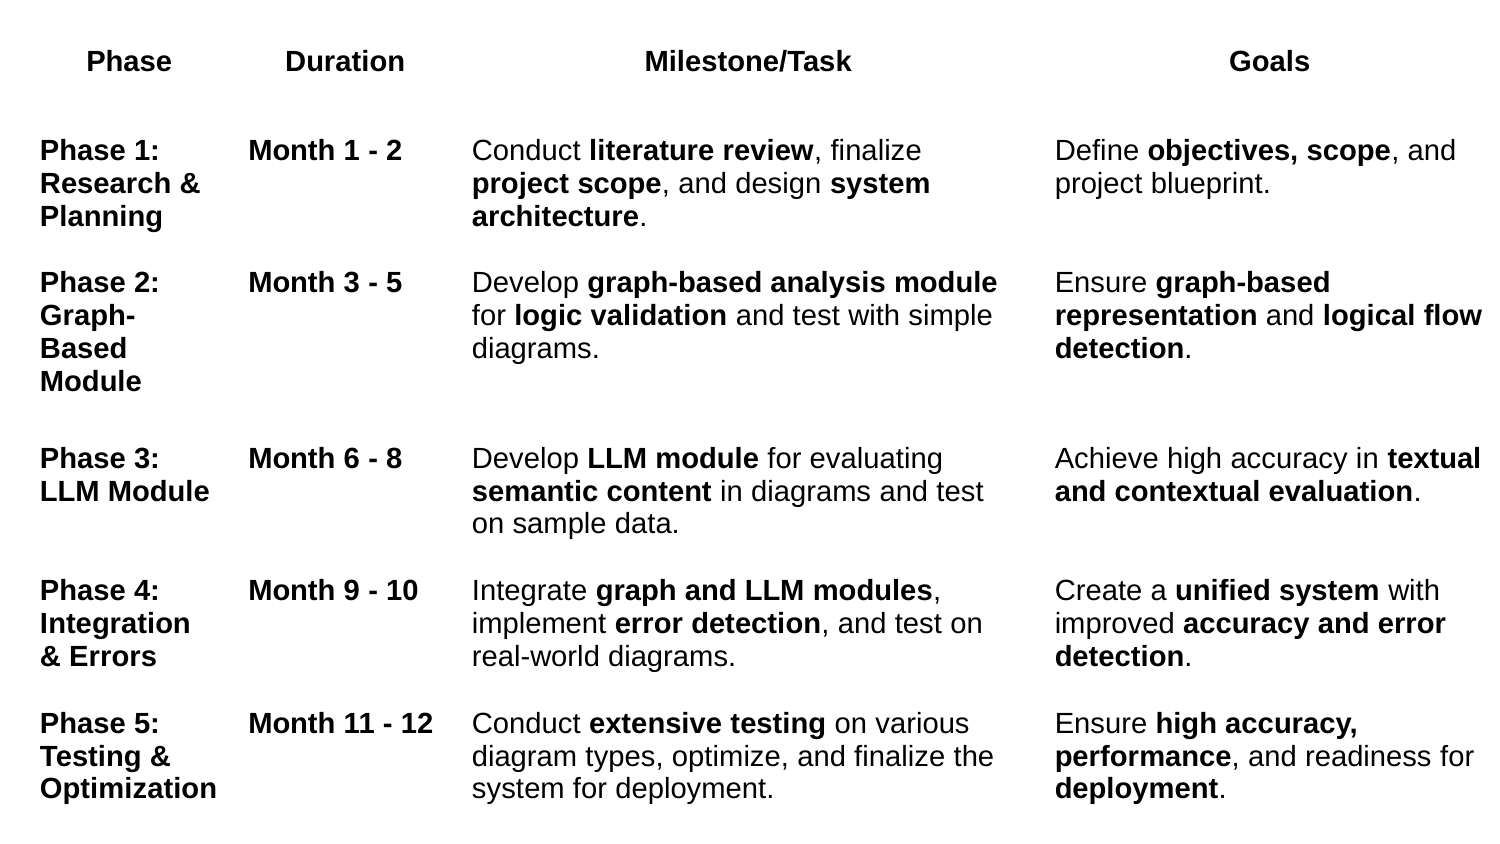

| Phase | Duration | Milestone/Task | Goals |
| --- | --- | --- | --- |
| Phase 1: Research & Planning | Month 1 - 2 | Conduct literature review, finalize project scope, and design system architecture. | Define objectives, scope, and project blueprint. |
| Phase 2: Graph-Based Module | Month 3 - 5 | Develop graph-based analysis module for logic validation and test with simple diagrams. | Ensure graph-based representation and logical flow detection. |
| Phase 3: LLM Module | Month 6 - 8 | Develop LLM module for evaluating semantic content in diagrams and test on sample data. | Achieve high accuracy in textual and contextual evaluation. |
| Phase 4: Integration & Errors | Month 9 - 10 | Integrate graph and LLM modules, implement error detection, and test on real-world diagrams. | Create a unified system with improved accuracy and error detection. |
| Phase 5: Testing & Optimization | Month 11 - 12 | Conduct extensive testing on various diagram types, optimize, and finalize the system for deployment. | Ensure high accuracy, performance, and readiness for deployment. |